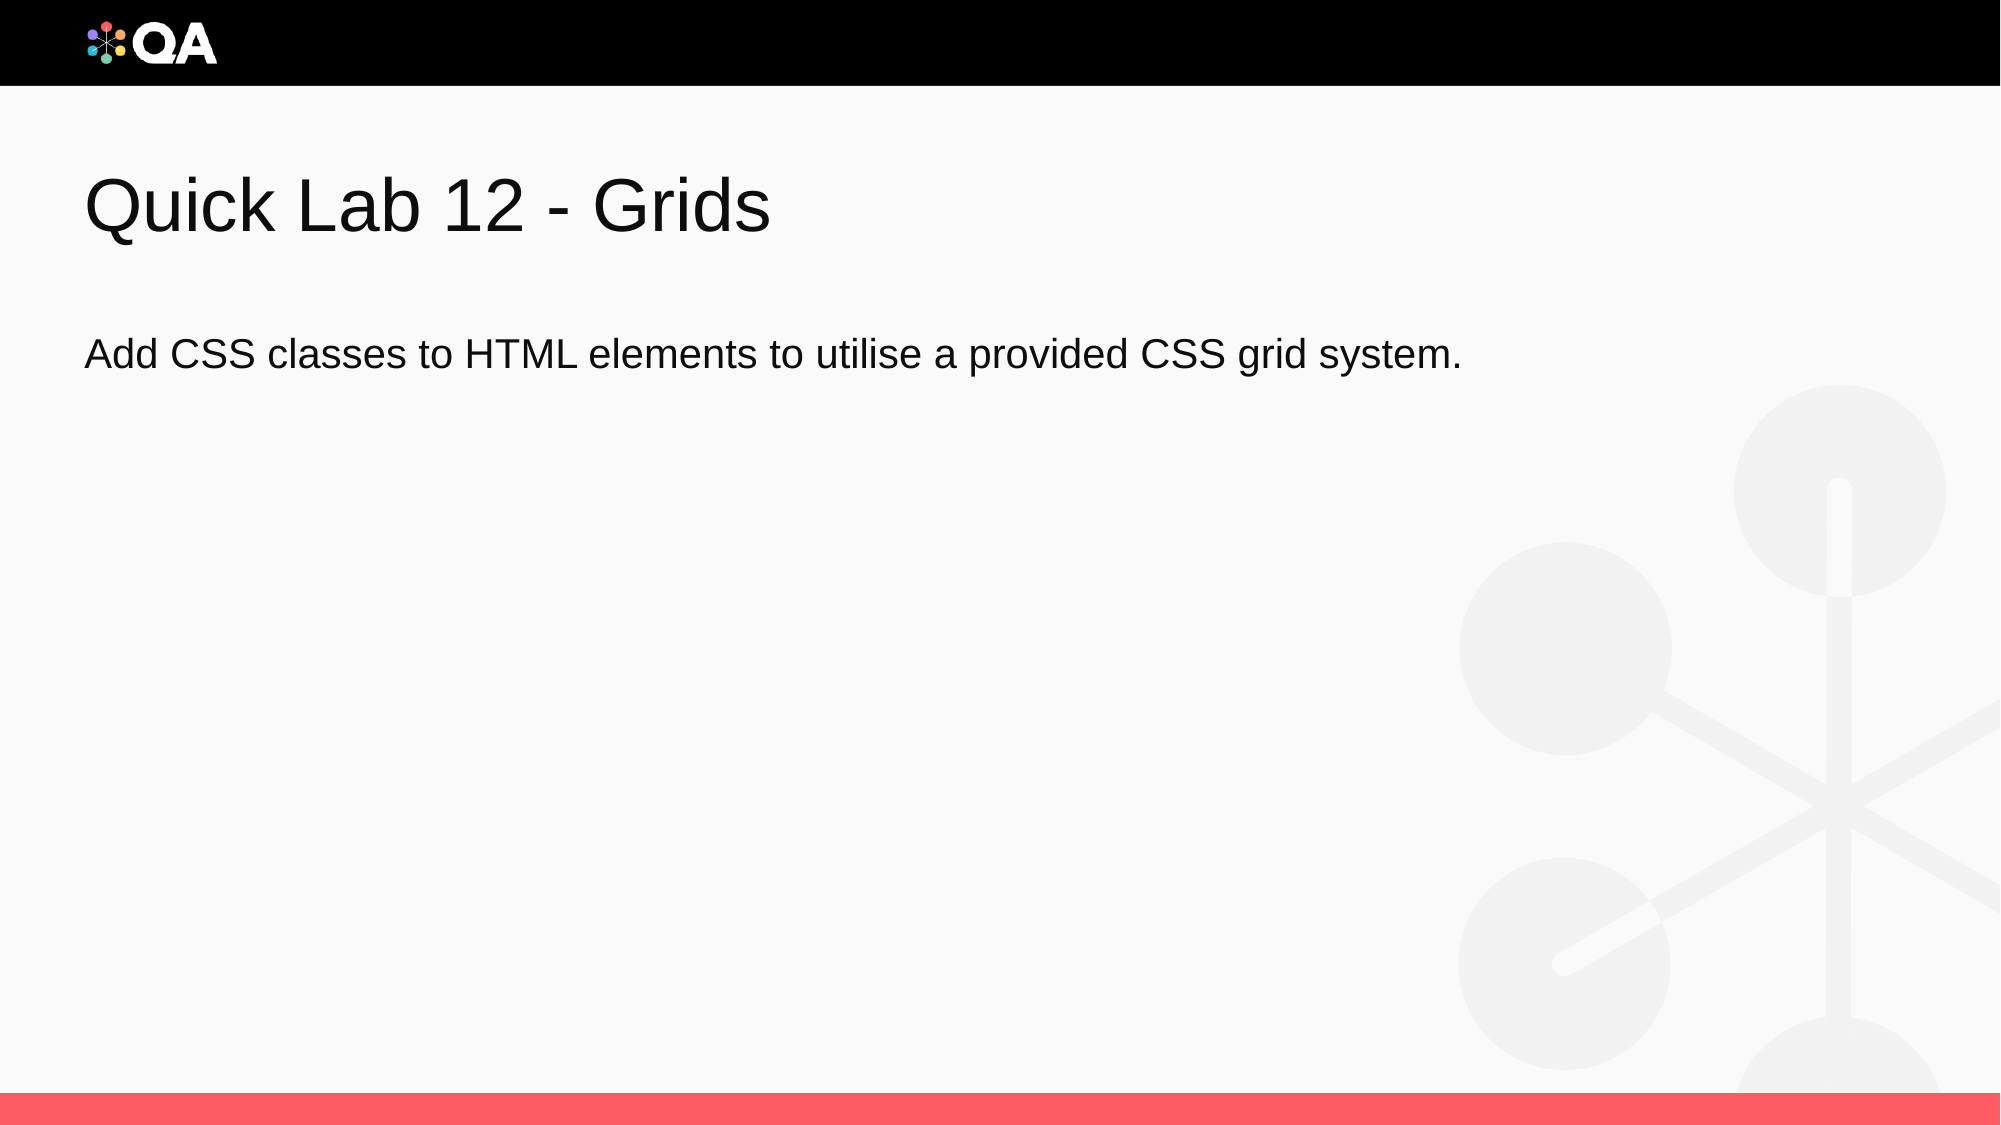

# Quick Lab 12 - Grids
Add CSS classes to HTML elements to utilise a provided CSS grid system.